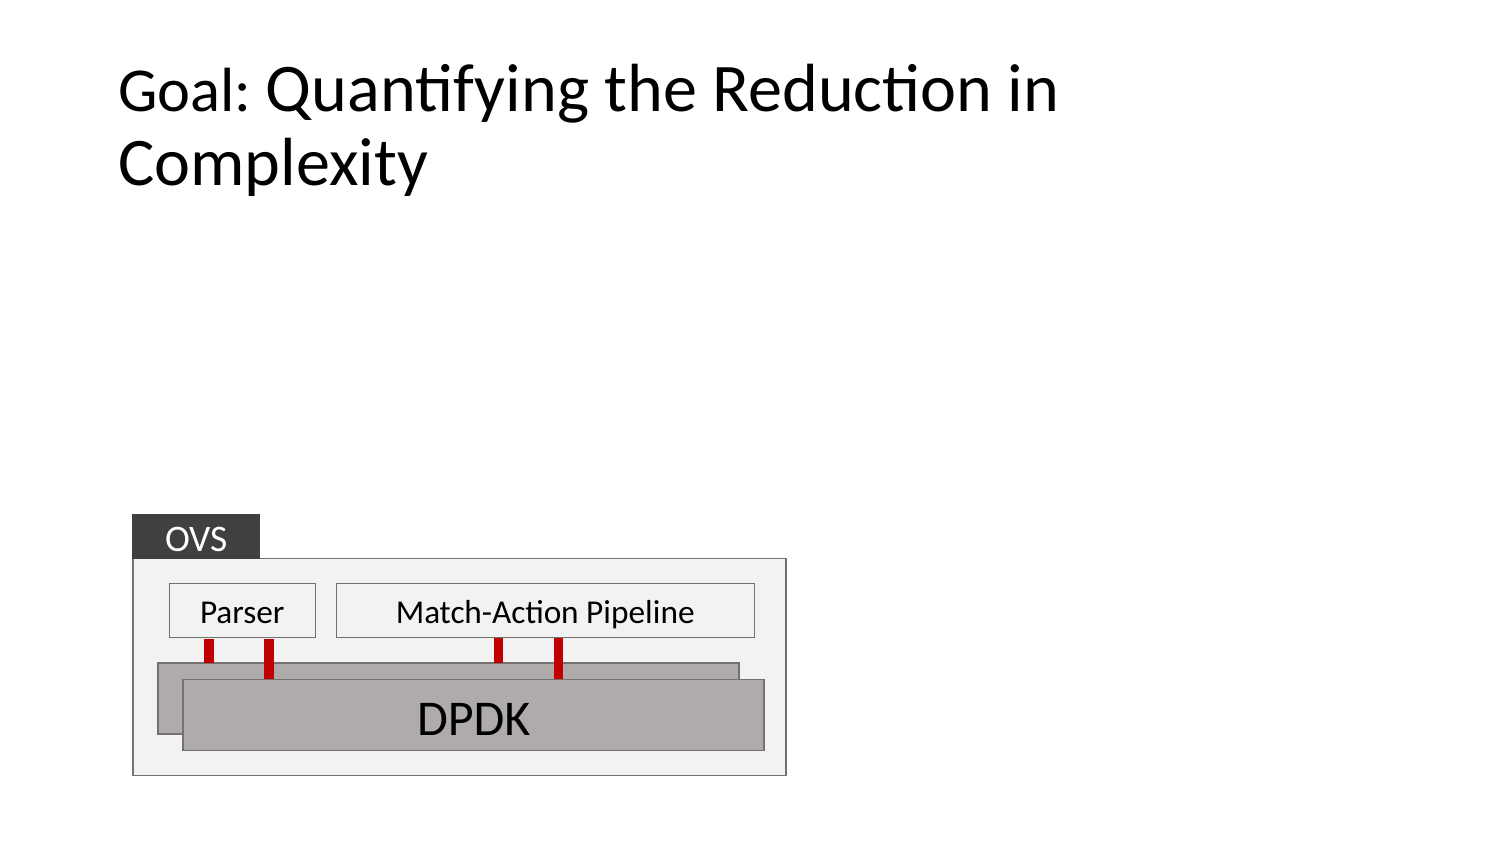

# Goal: Quantifying the Reduction in Complexity
OVS

Parser
Match-Action Pipeline
Kernel
DPDK